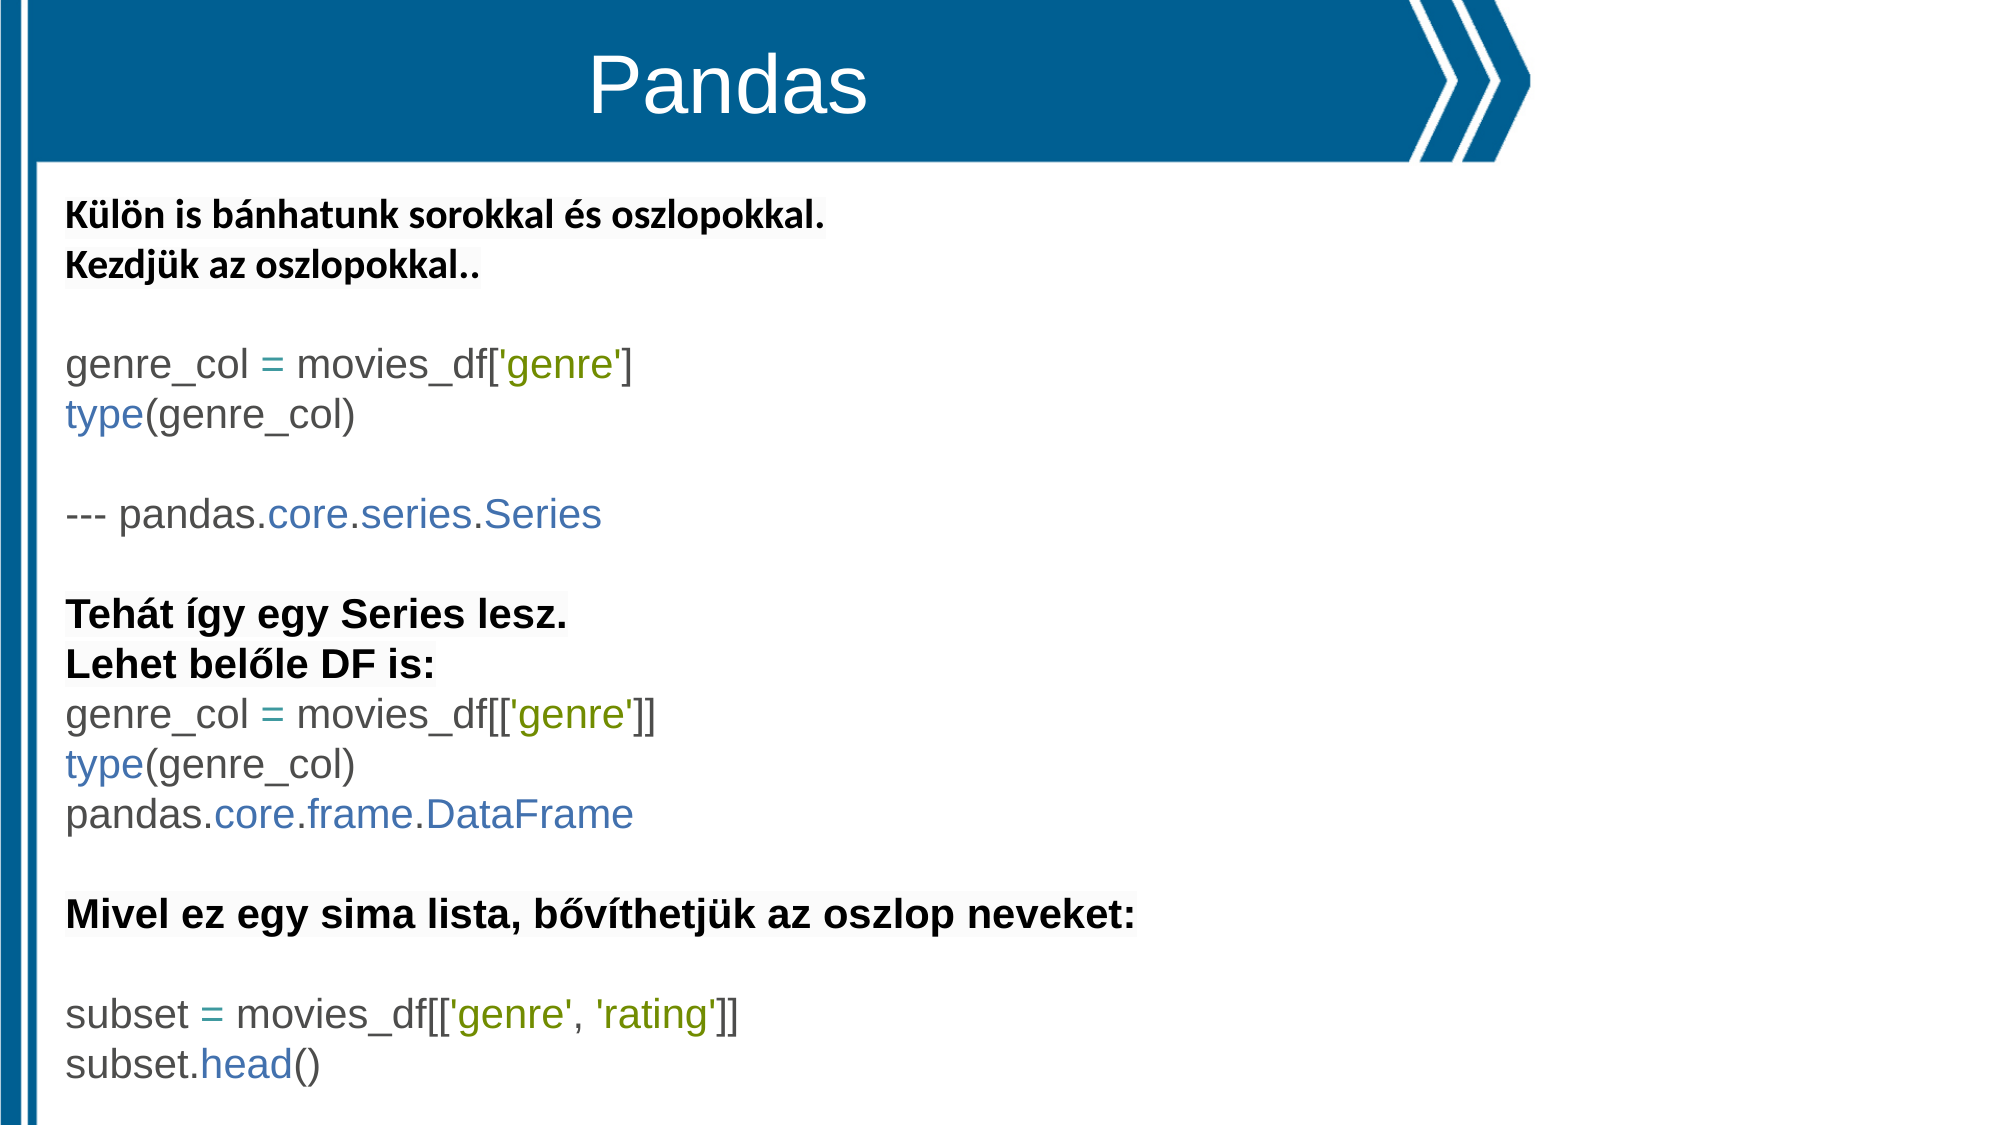

Pandas
Külön is bánhatunk sorokkal és oszlopokkal.
Kezdjük az oszlopokkal..

genre_col = movies_df['genre']
type(genre_col)

--- pandas.core.series.Series

Tehát így egy Series lesz.
Lehet belőle DF is:
genre_col = movies_df[['genre']]
type(genre_col)
pandas.core.frame.DataFrame

Mivel ez egy sima lista, bővíthetjük az oszlop neveket:

subset = movies_df[['genre', 'rating']]
subset.head()